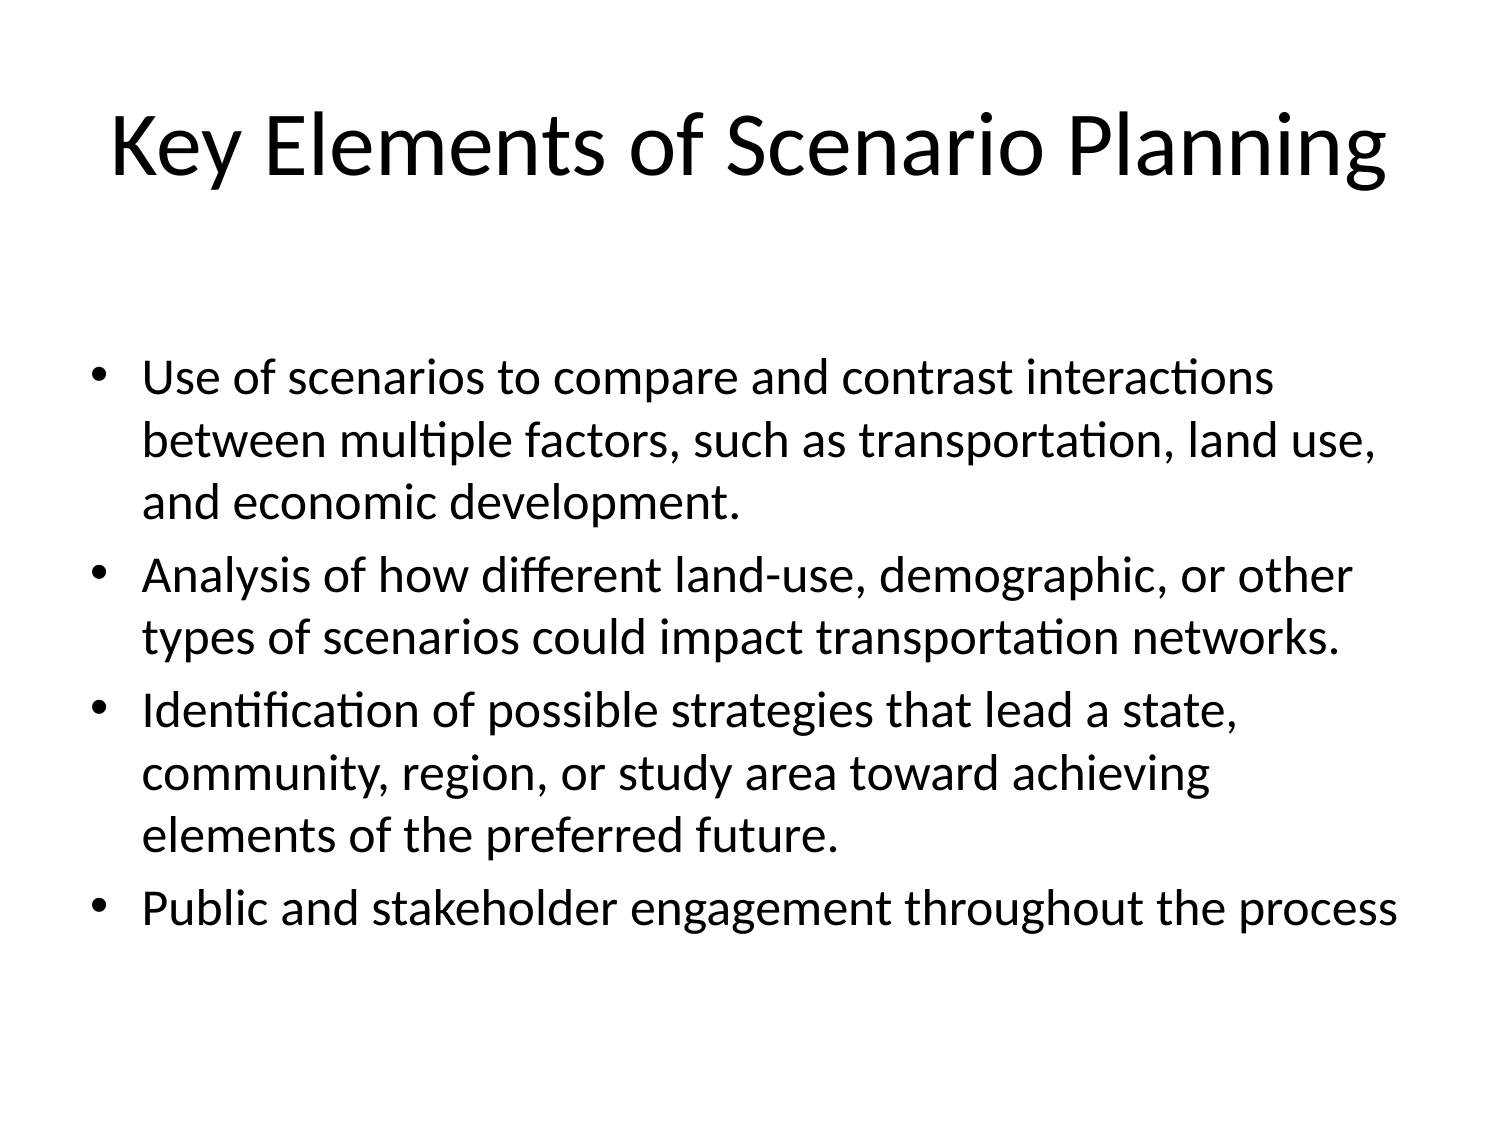

# Key Elements of Scenario Planning

Use of scenarios to compare and contrast interactions between multiple factors, such as transportation, land use, and economic development.
Analysis of how different land-use, demographic, or other types of scenarios could impact transportation networks.
Identification of possible strategies that lead a state, community, region, or study area toward achieving elements of the preferred future.
Public and stakeholder engagement throughout the process